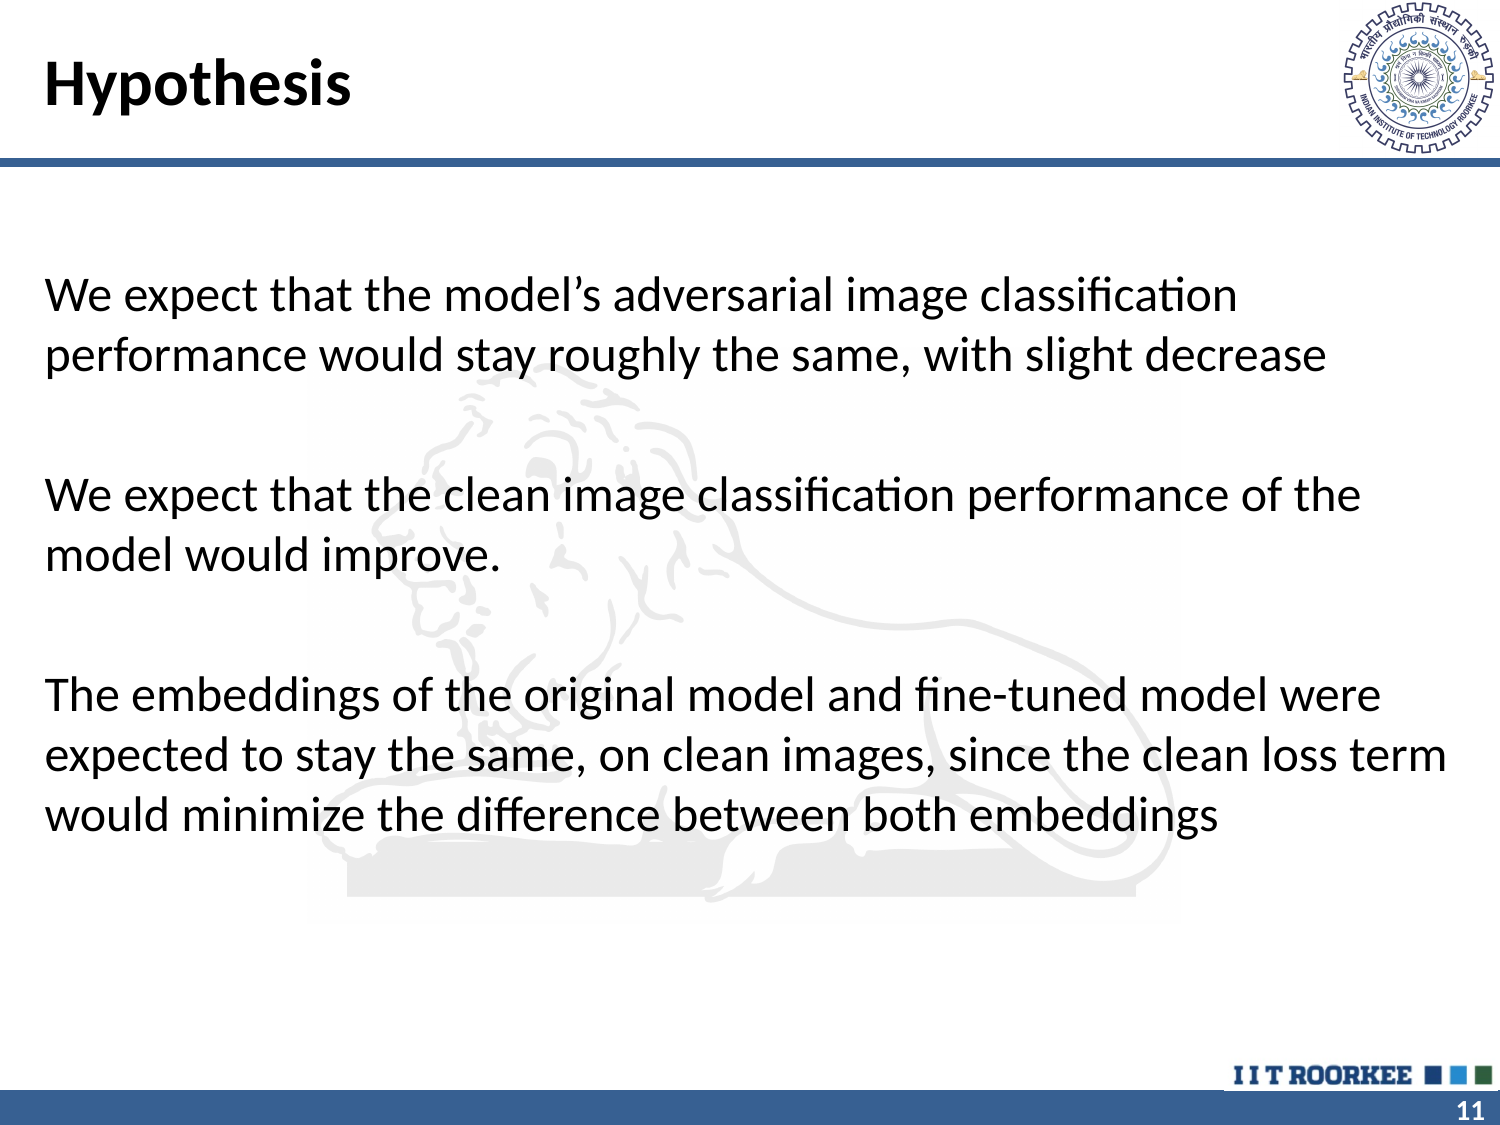

# Hypothesis
We expect that the model’s adversarial image classification performance would stay roughly the same, with slight decrease

We expect that the clean image classification performance of the model would improve.

The embeddings of the original model and fine-tuned model were expected to stay the same, on clean images, since the clean loss term would minimize the difference between both embeddings